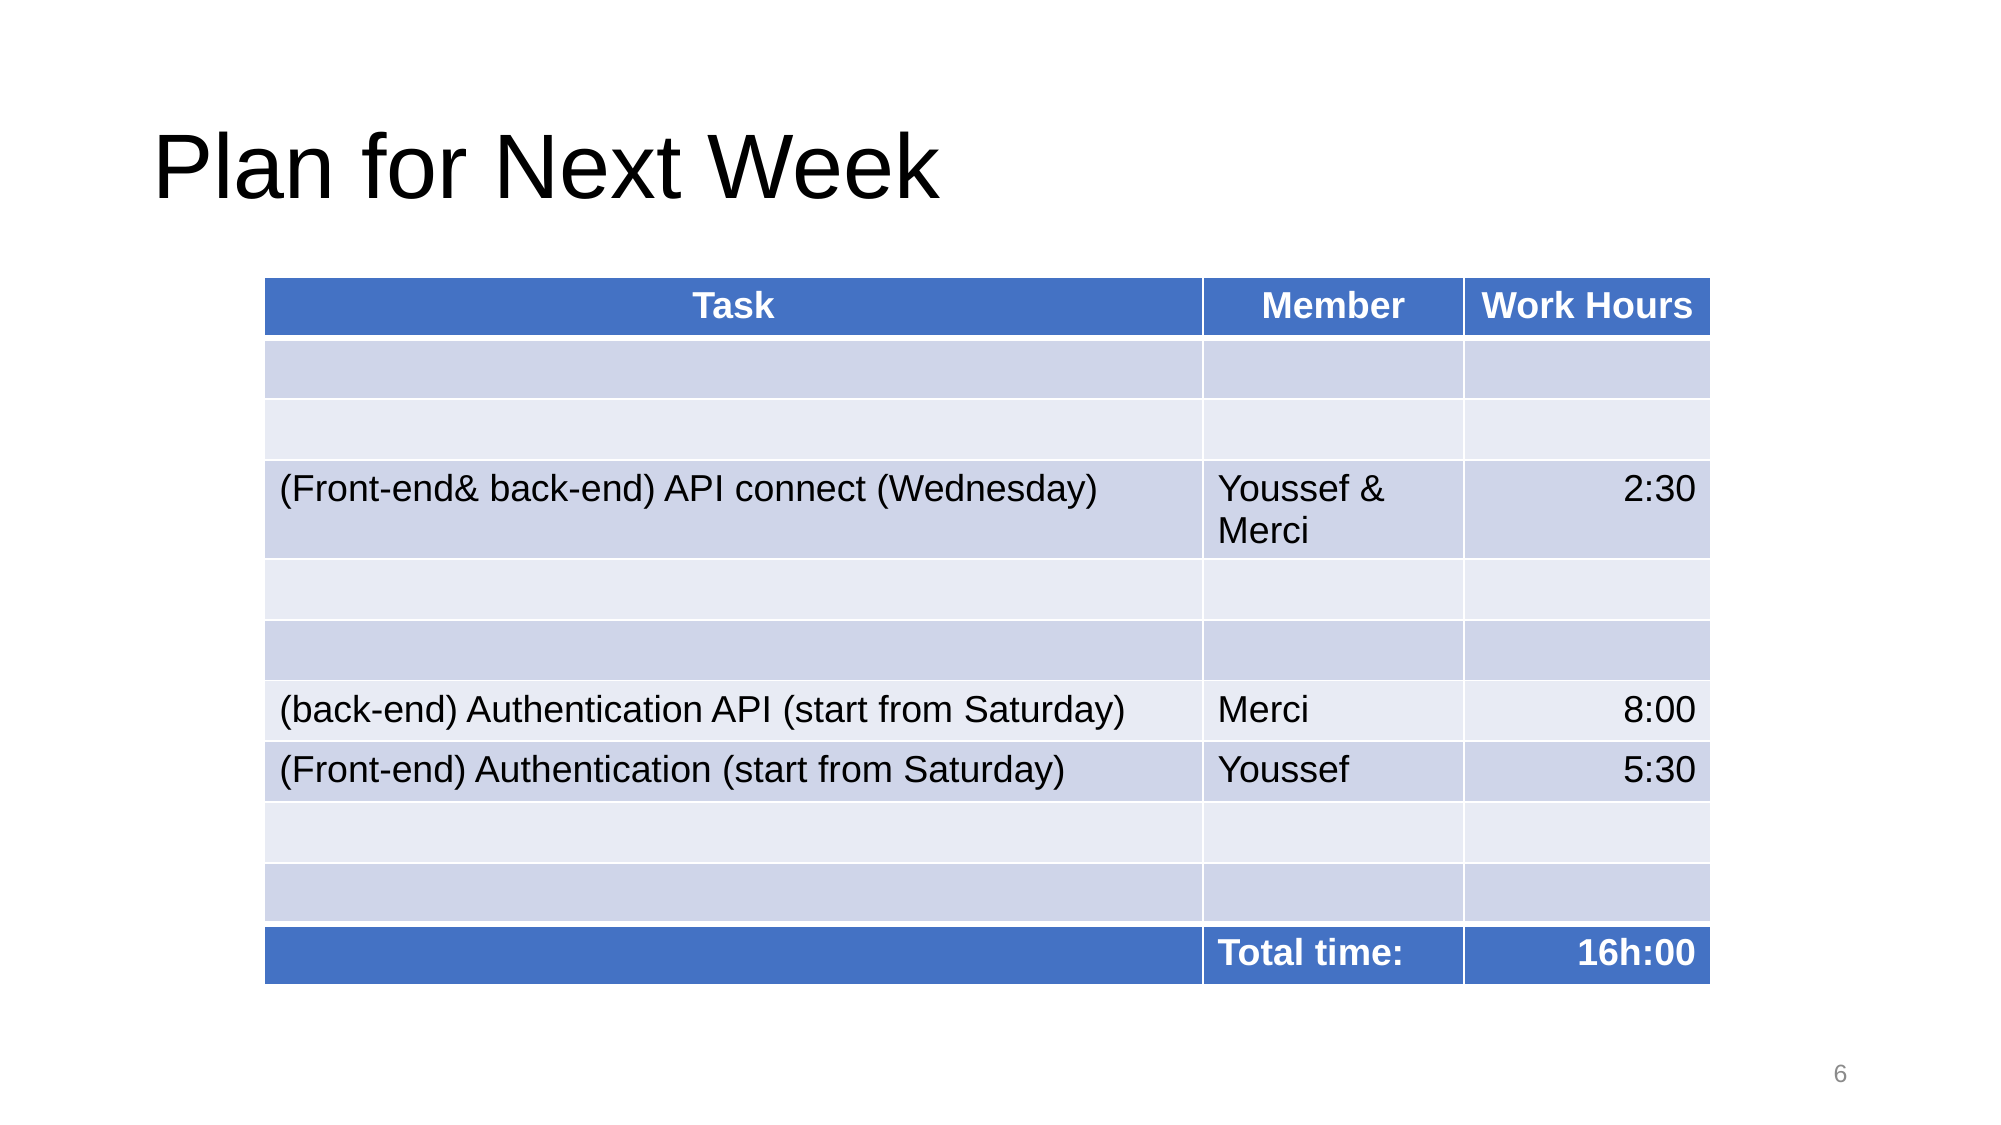

# Plan for Next Week
| Task | Member | Work Hours |
| --- | --- | --- |
|  |  |  |
|  |  |  |
| (Front-end& back-end) API connect (Wednesday) | Youssef & Merci | 2:30 |
|  |  |  |
|  |  |  |
| (back-end) Authentication API (start from Saturday) | Merci | 8:00 |
| (Front-end) Authentication (start from Saturday) | Youssef | 5:30 |
|  |  |  |
|  |  |  |
|  | Total time: | 16h:00 |
6